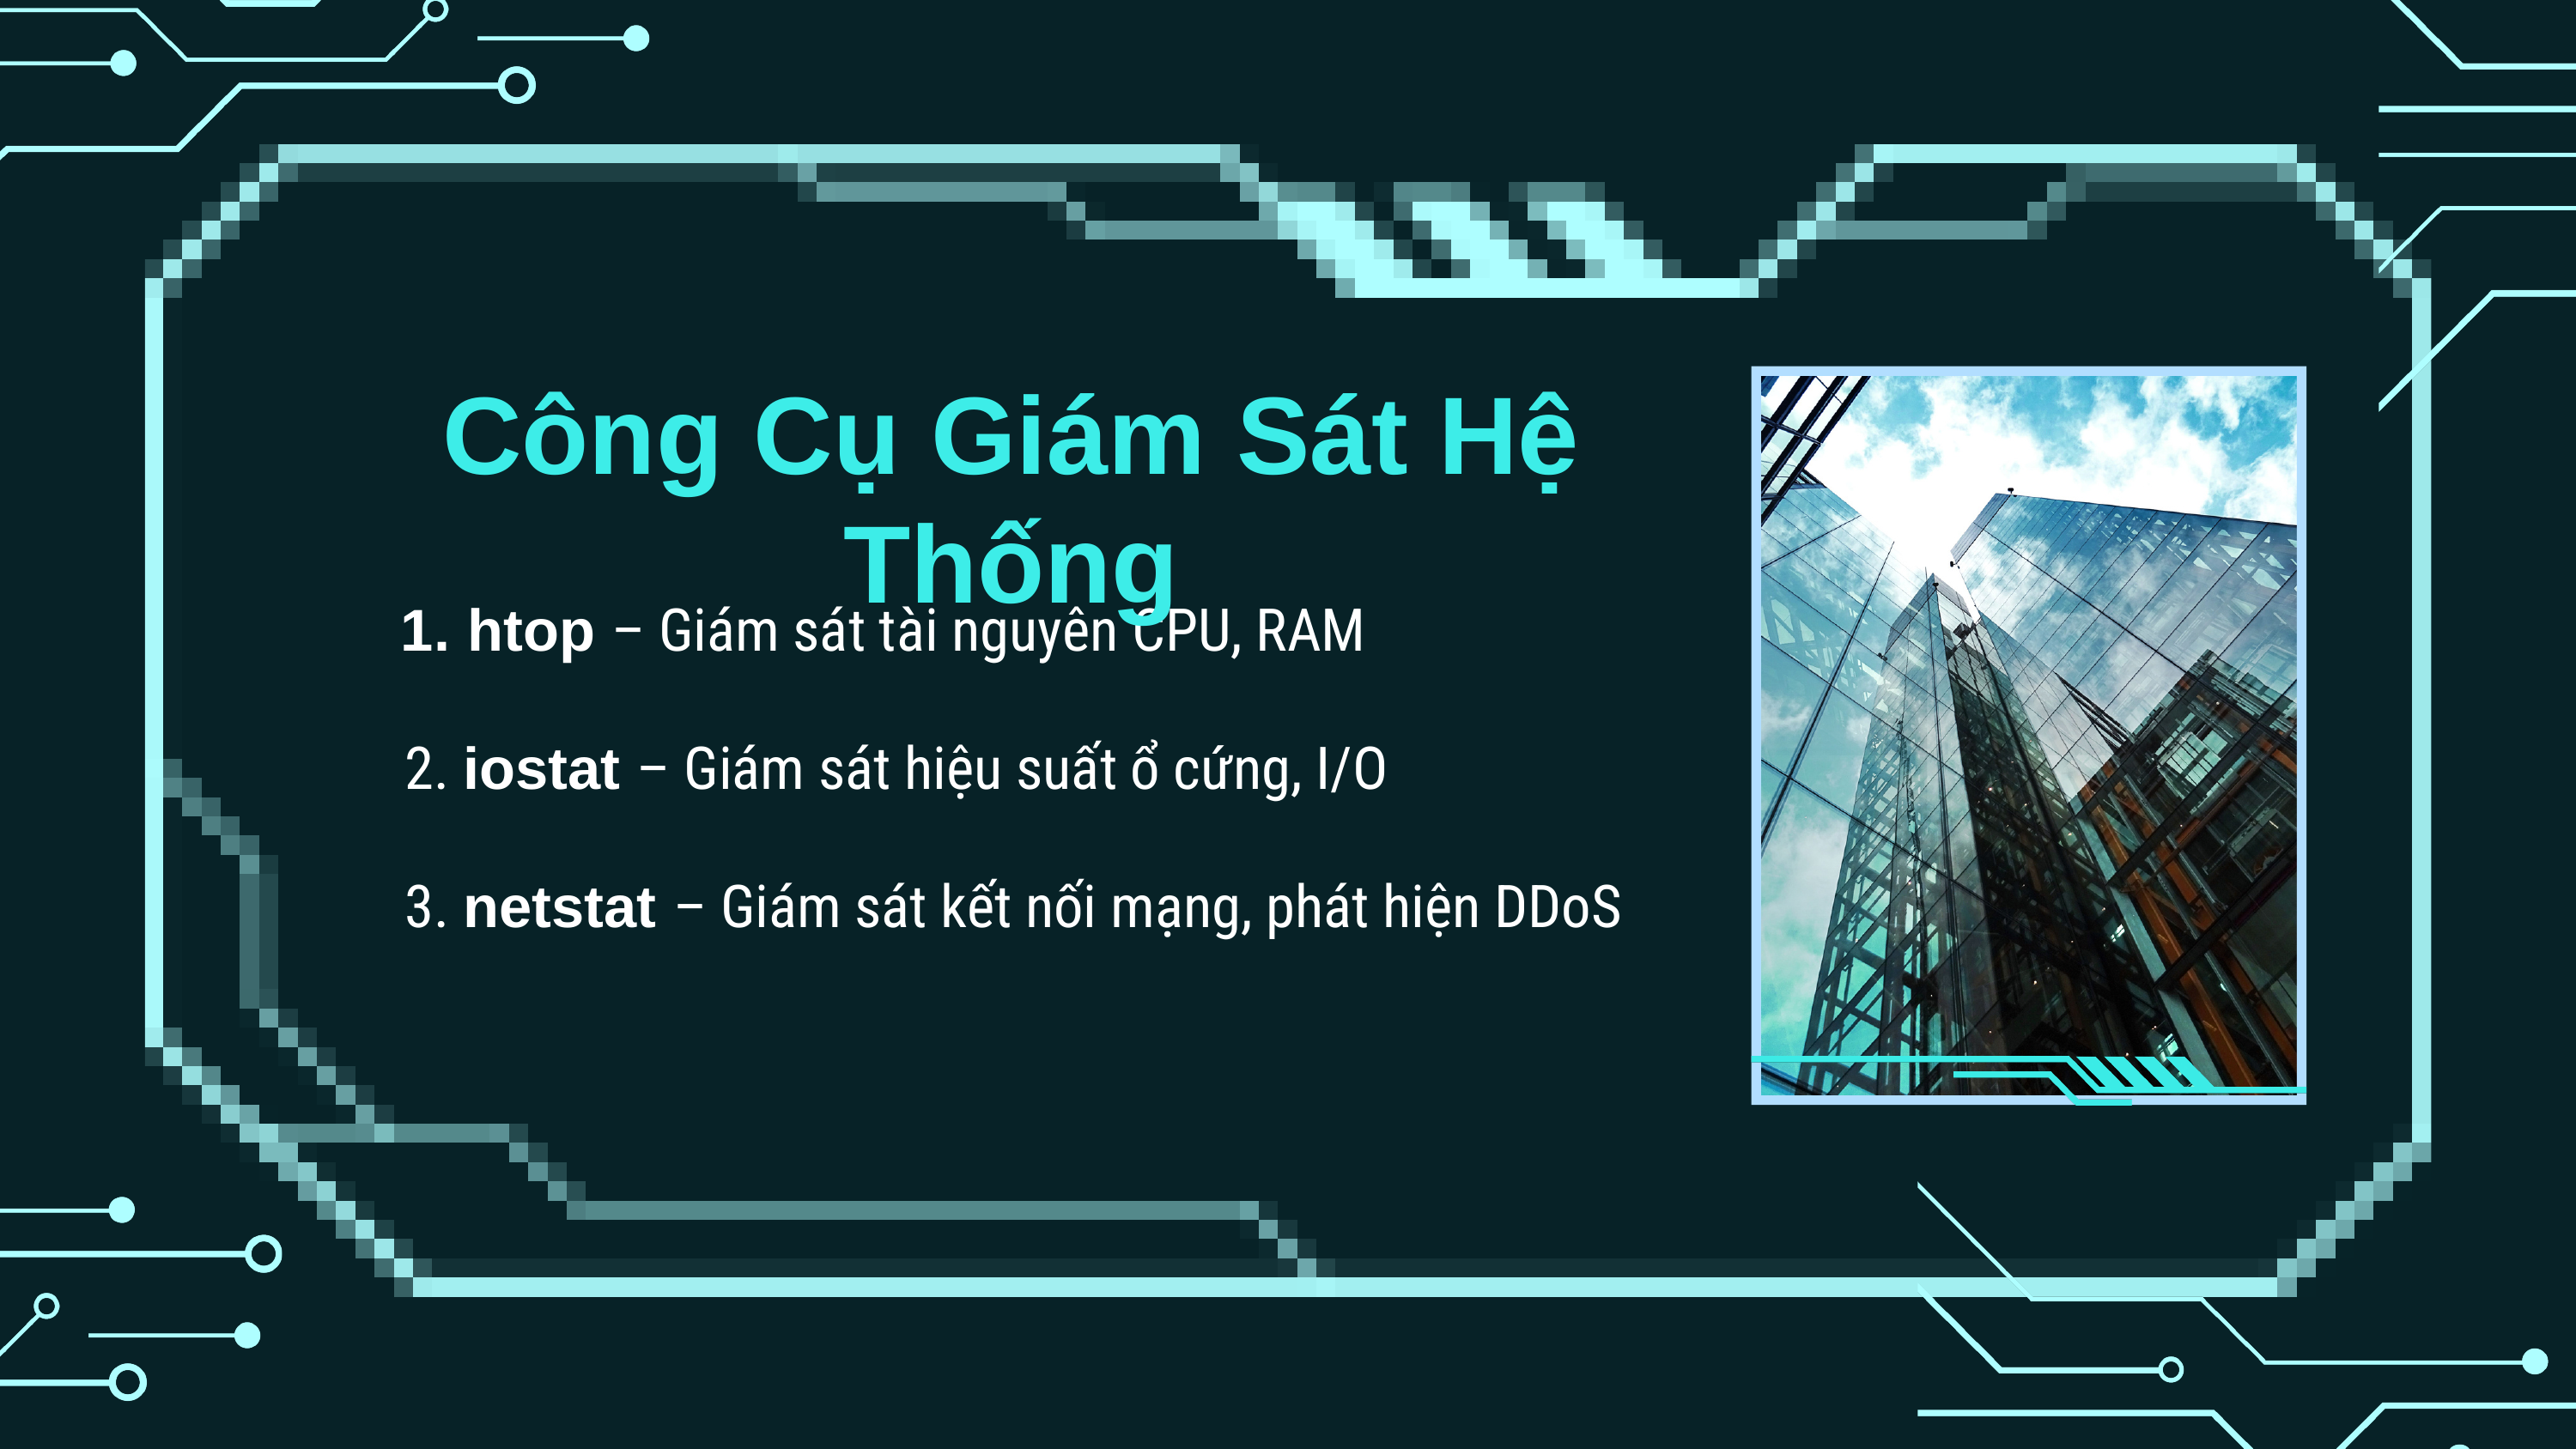

Công Cụ Giám Sát Hệ Thống

 htop – Giám sát tài nguyên CPU, RAM

    2. iostat – Giám sát hiệu suất ổ cứng, I/O

    3. netstat – Giám sát kết nối mạng, phát hiện DDoS